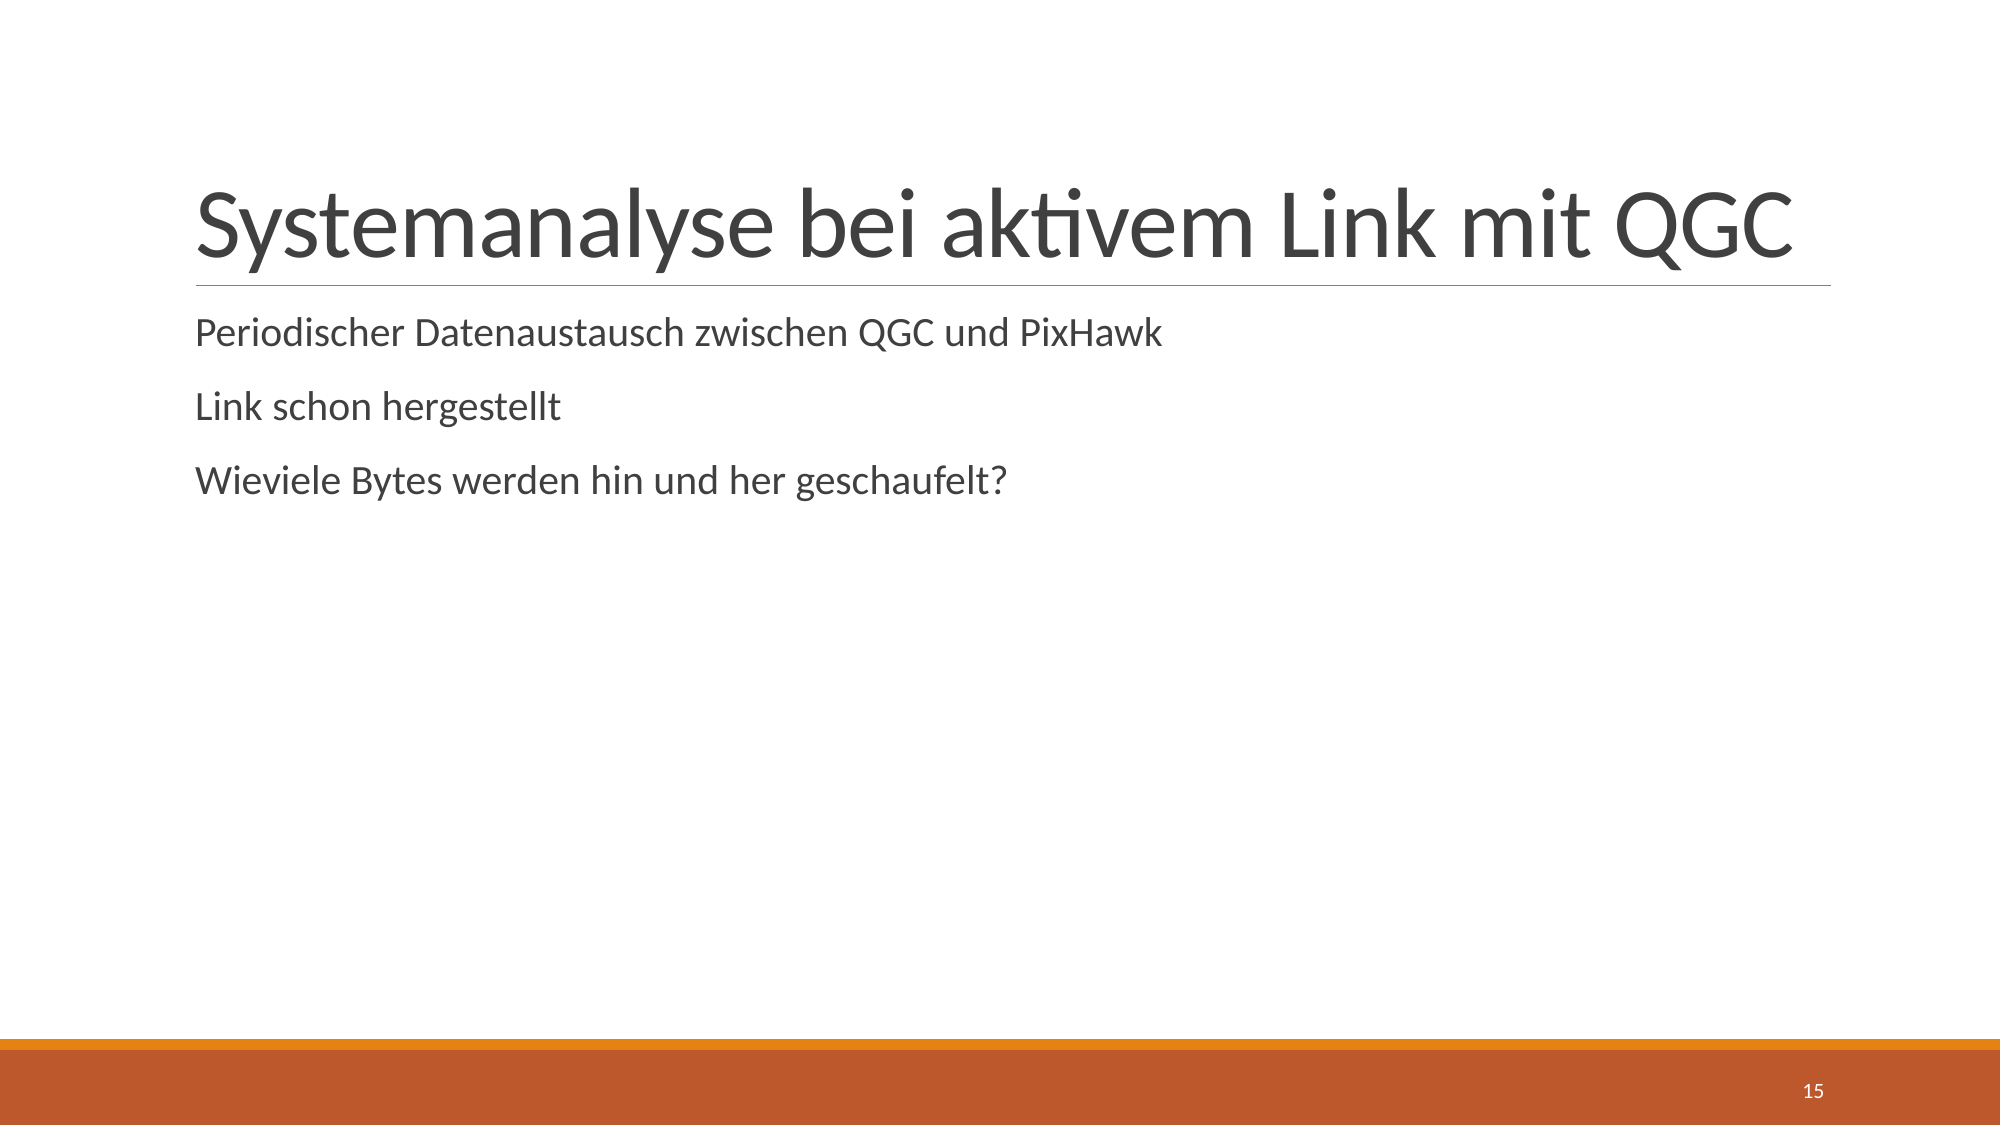

# Systemanalyse bei aktivem Link mit QGC
Periodischer Datenaustausch zwischen QGC und PixHawk
Link schon hergestellt
Wieviele Bytes werden hin und her geschaufelt?
15